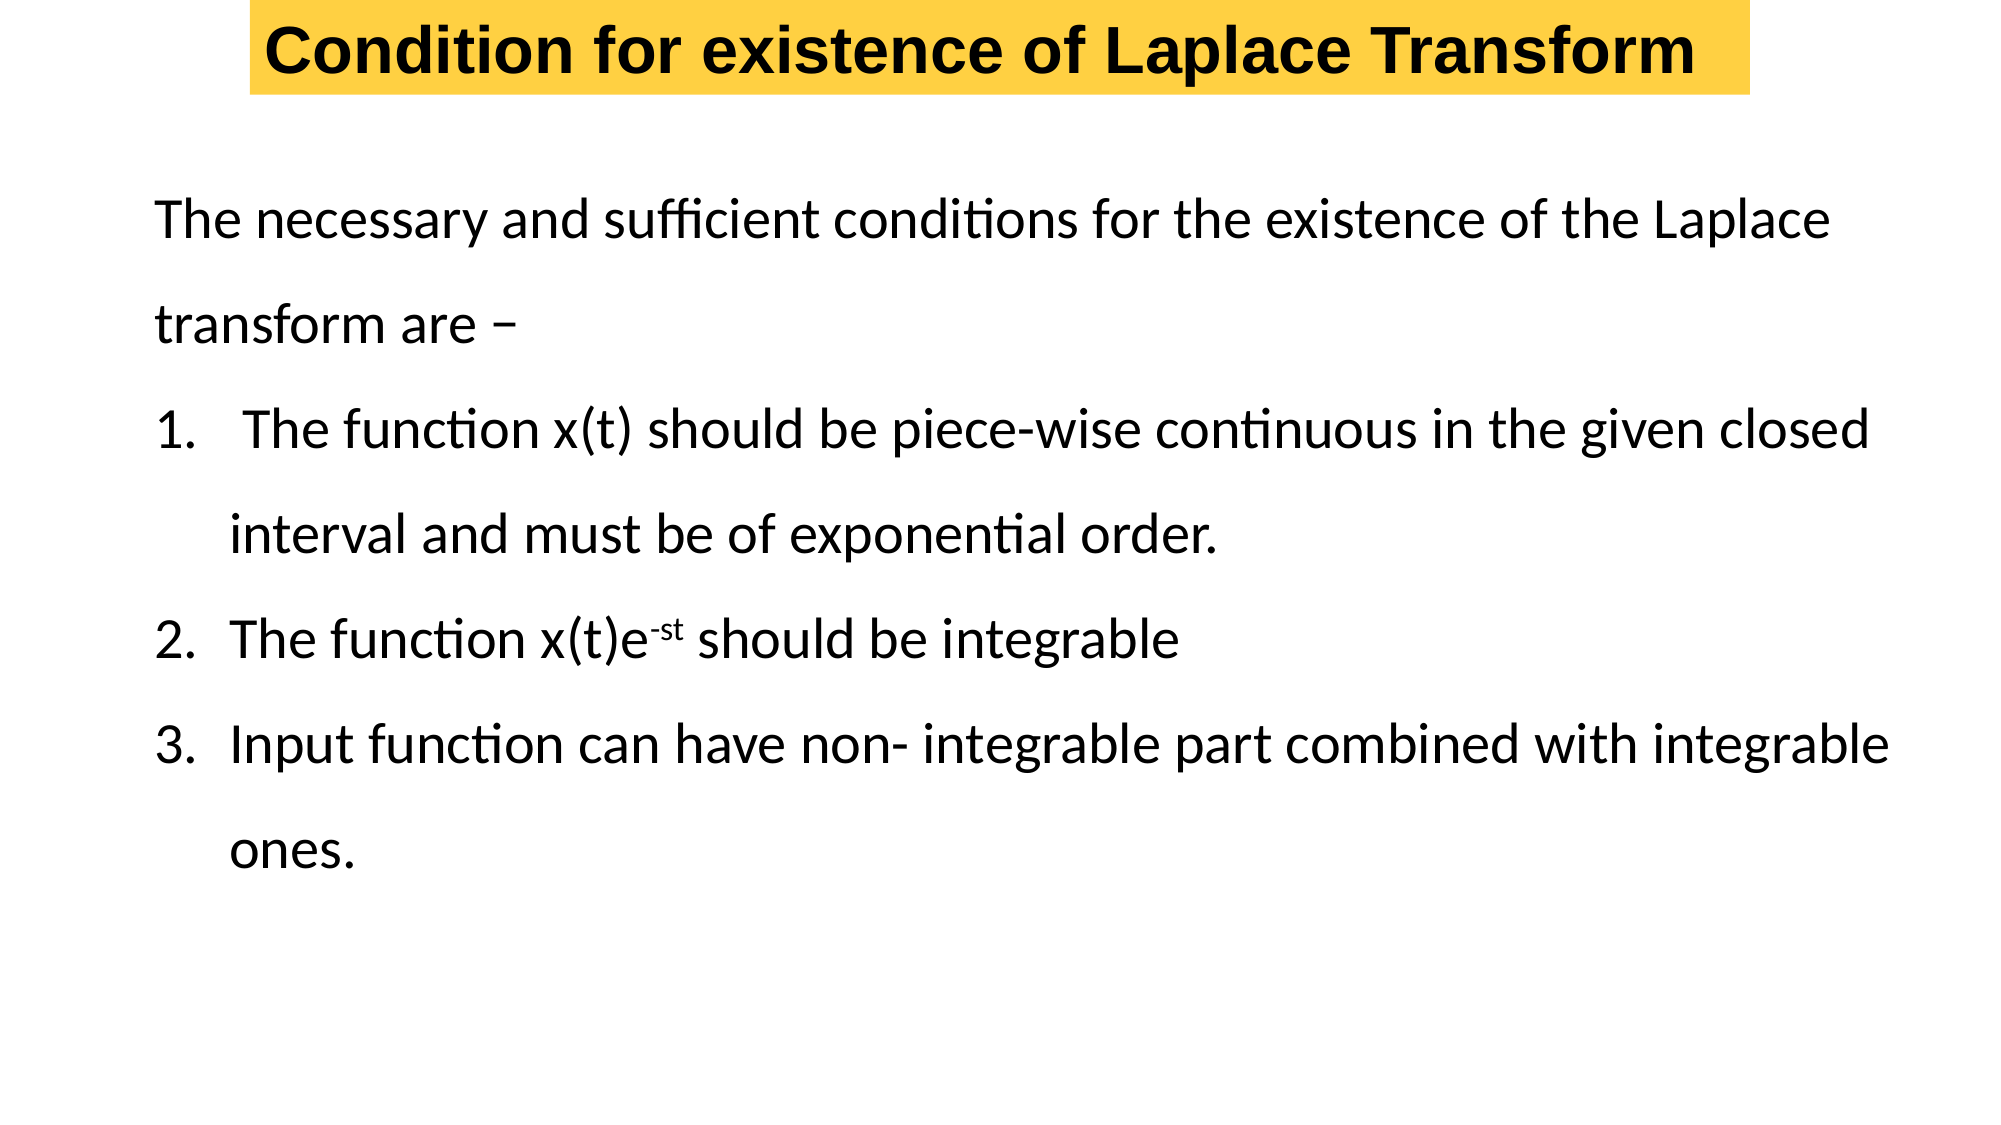

Condition for existence of Laplace Transform
The necessary and sufficient conditions for the existence of the Laplace transform are −
 The function x(t) should be piece-wise continuous in the given closed interval and must be of exponential order.
The function x(t)e-st should be integrable
Input function can have non- integrable part combined with integrable ones.